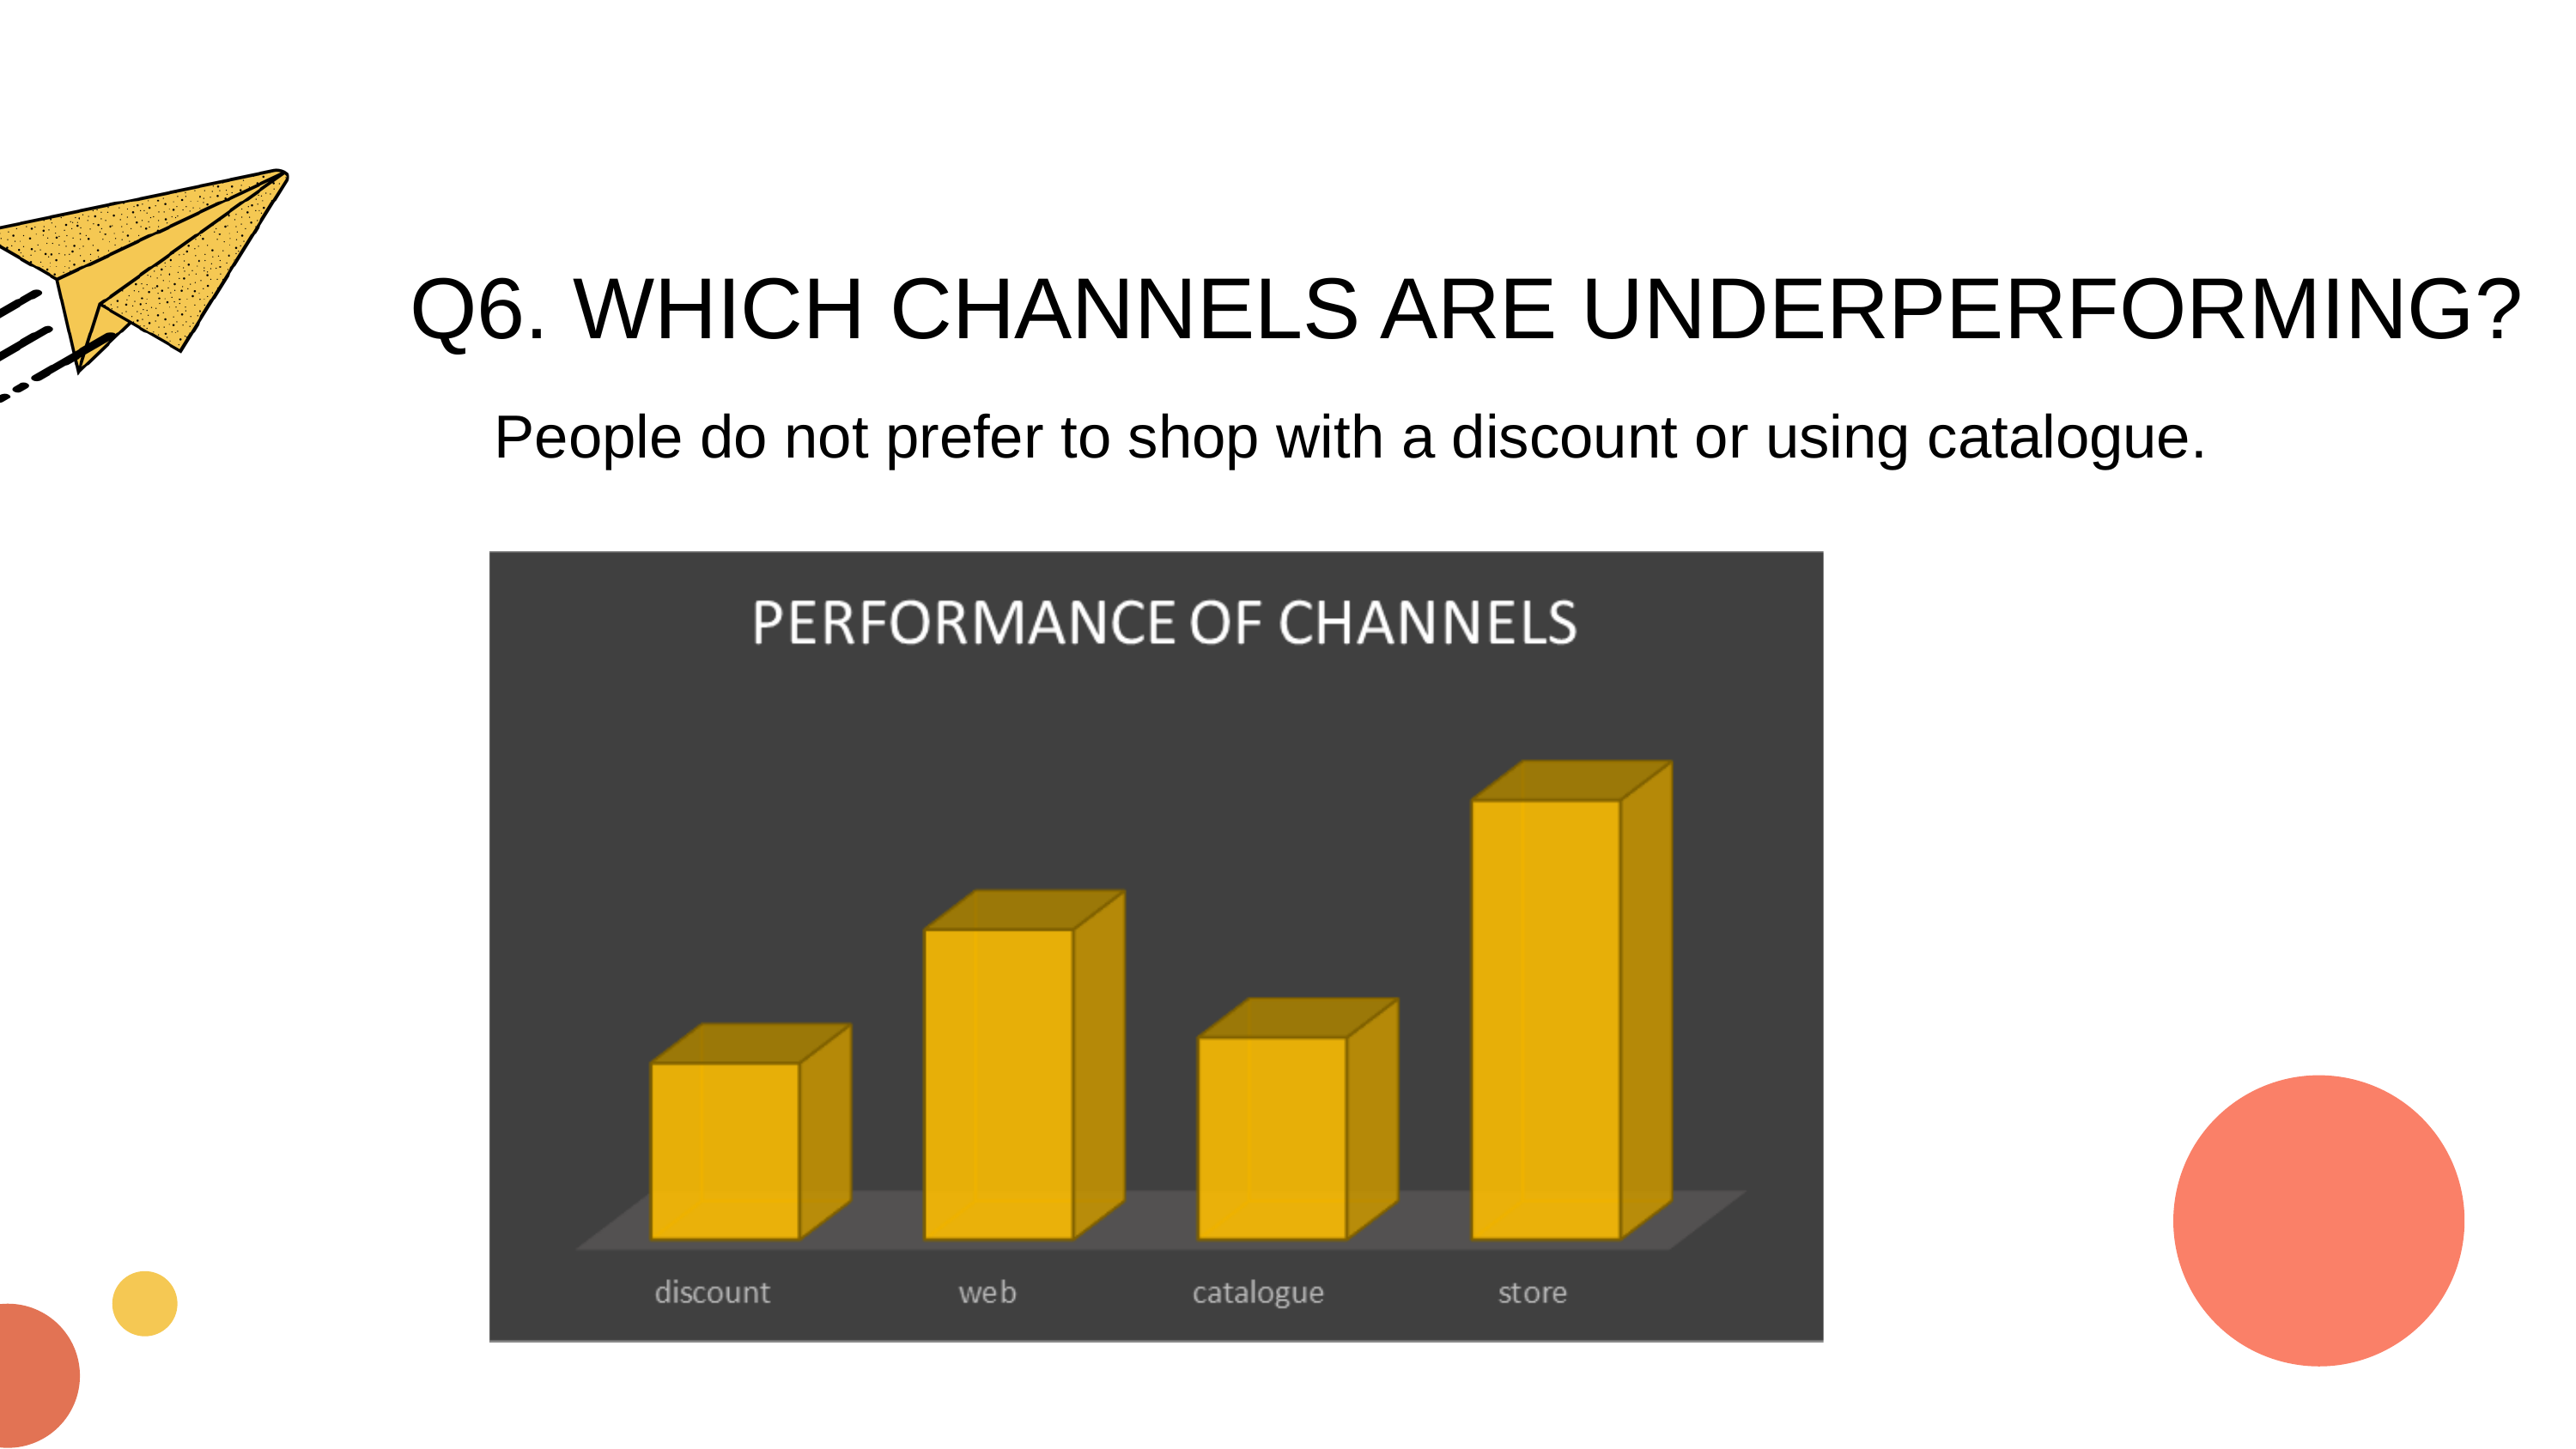

Q6. WHICH CHANNELS ARE UNDERPERFORMING?
People do not prefer to shop with a discount or using catalogue.